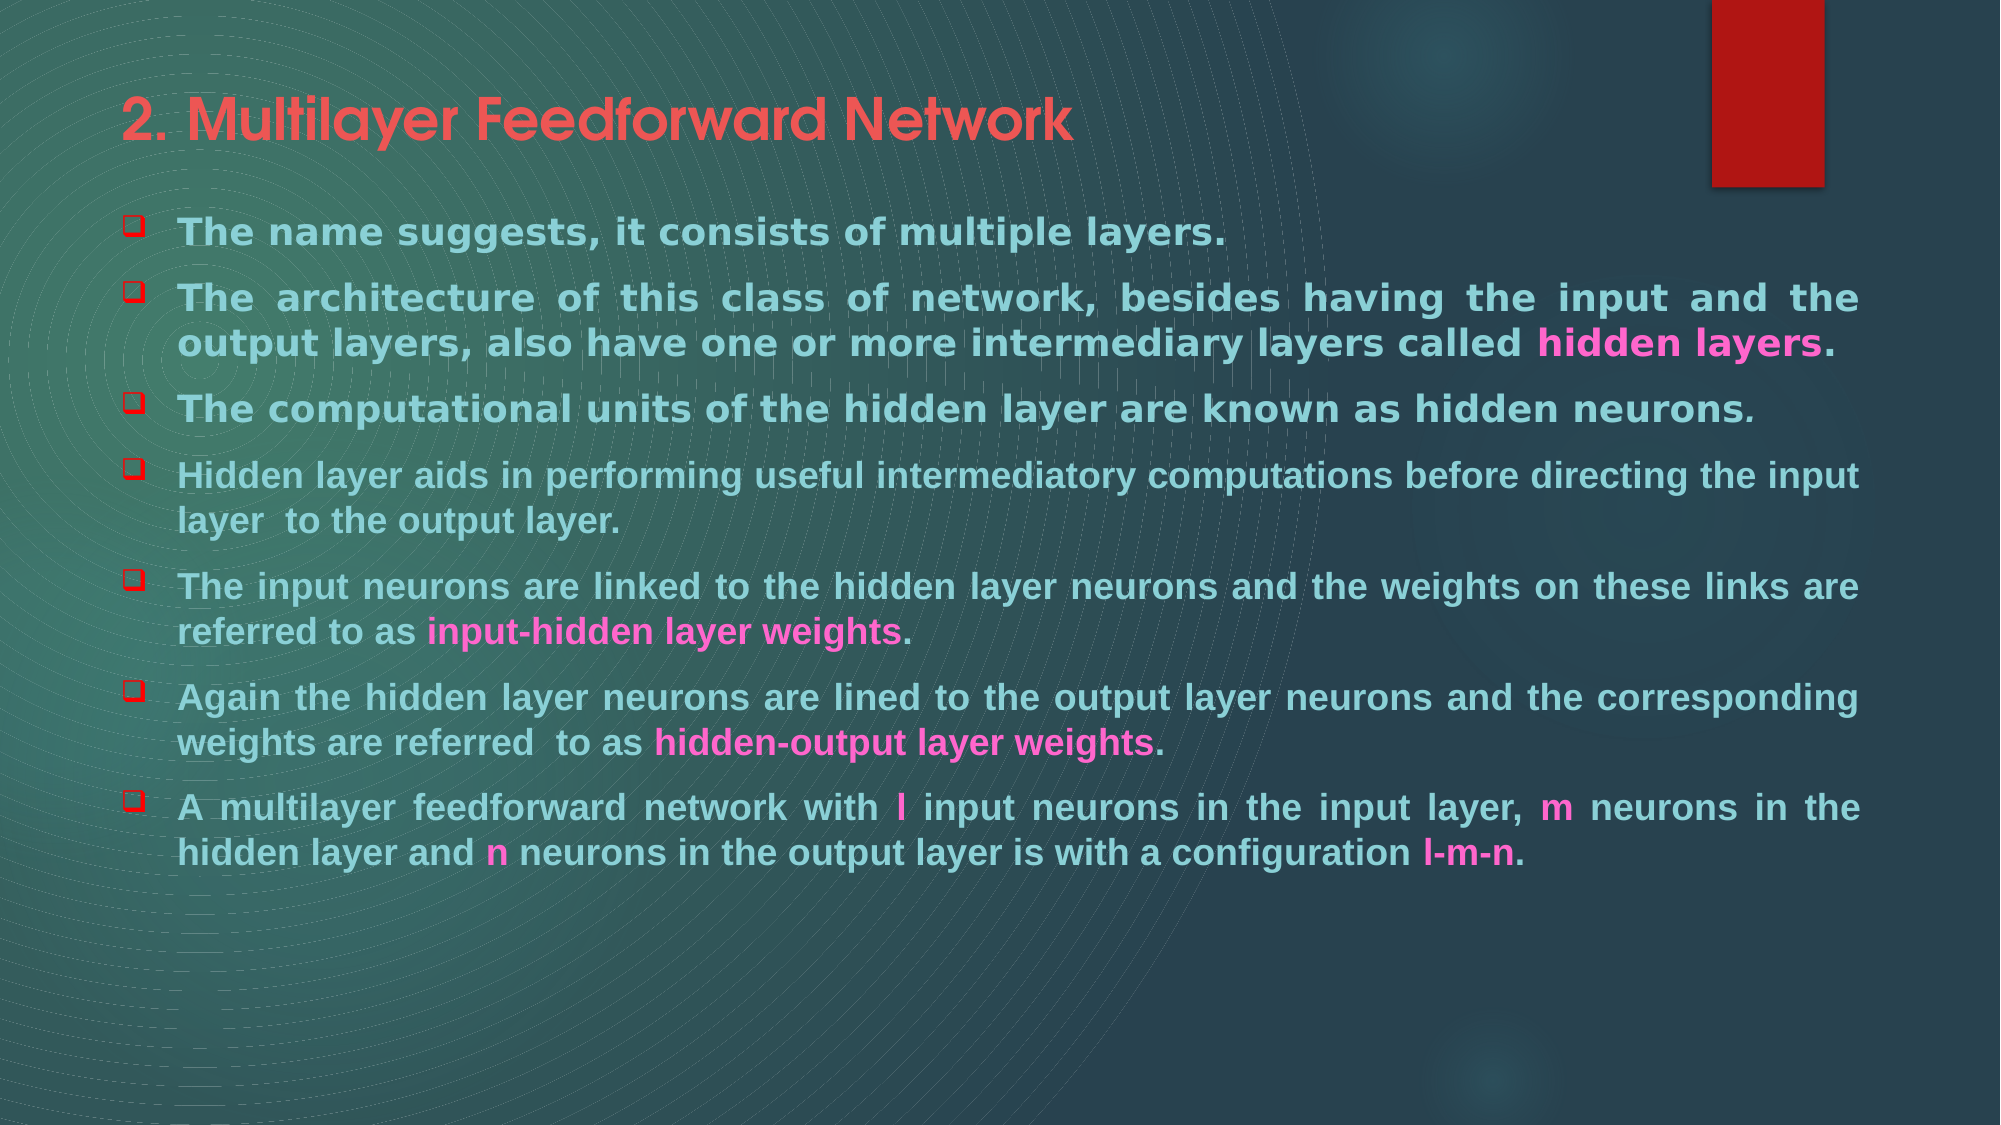

# 2. Multilayer Feedforward Network
The name suggests, it consists of multiple layers.
The architecture of this class of network, besides having the input and the output layers, also have one or more intermediary layers called hidden layers.
The computational units of the hidden layer are known as hidden neurons.
Hidden layer aids in performing useful intermediatory computations before directing the input layer  to the output layer.
The input neurons are linked to the hidden layer neurons and the weights on these links are referred to as input-hidden layer weights.
Again the hidden layer neurons are lined to the output layer neurons and the corresponding weights are referred  to as hidden-output layer weights.
A multilayer feedforward network with l input neurons in the input layer, m neurons in the hidden layer and n neurons in the output layer is with a configuration l-m-n.